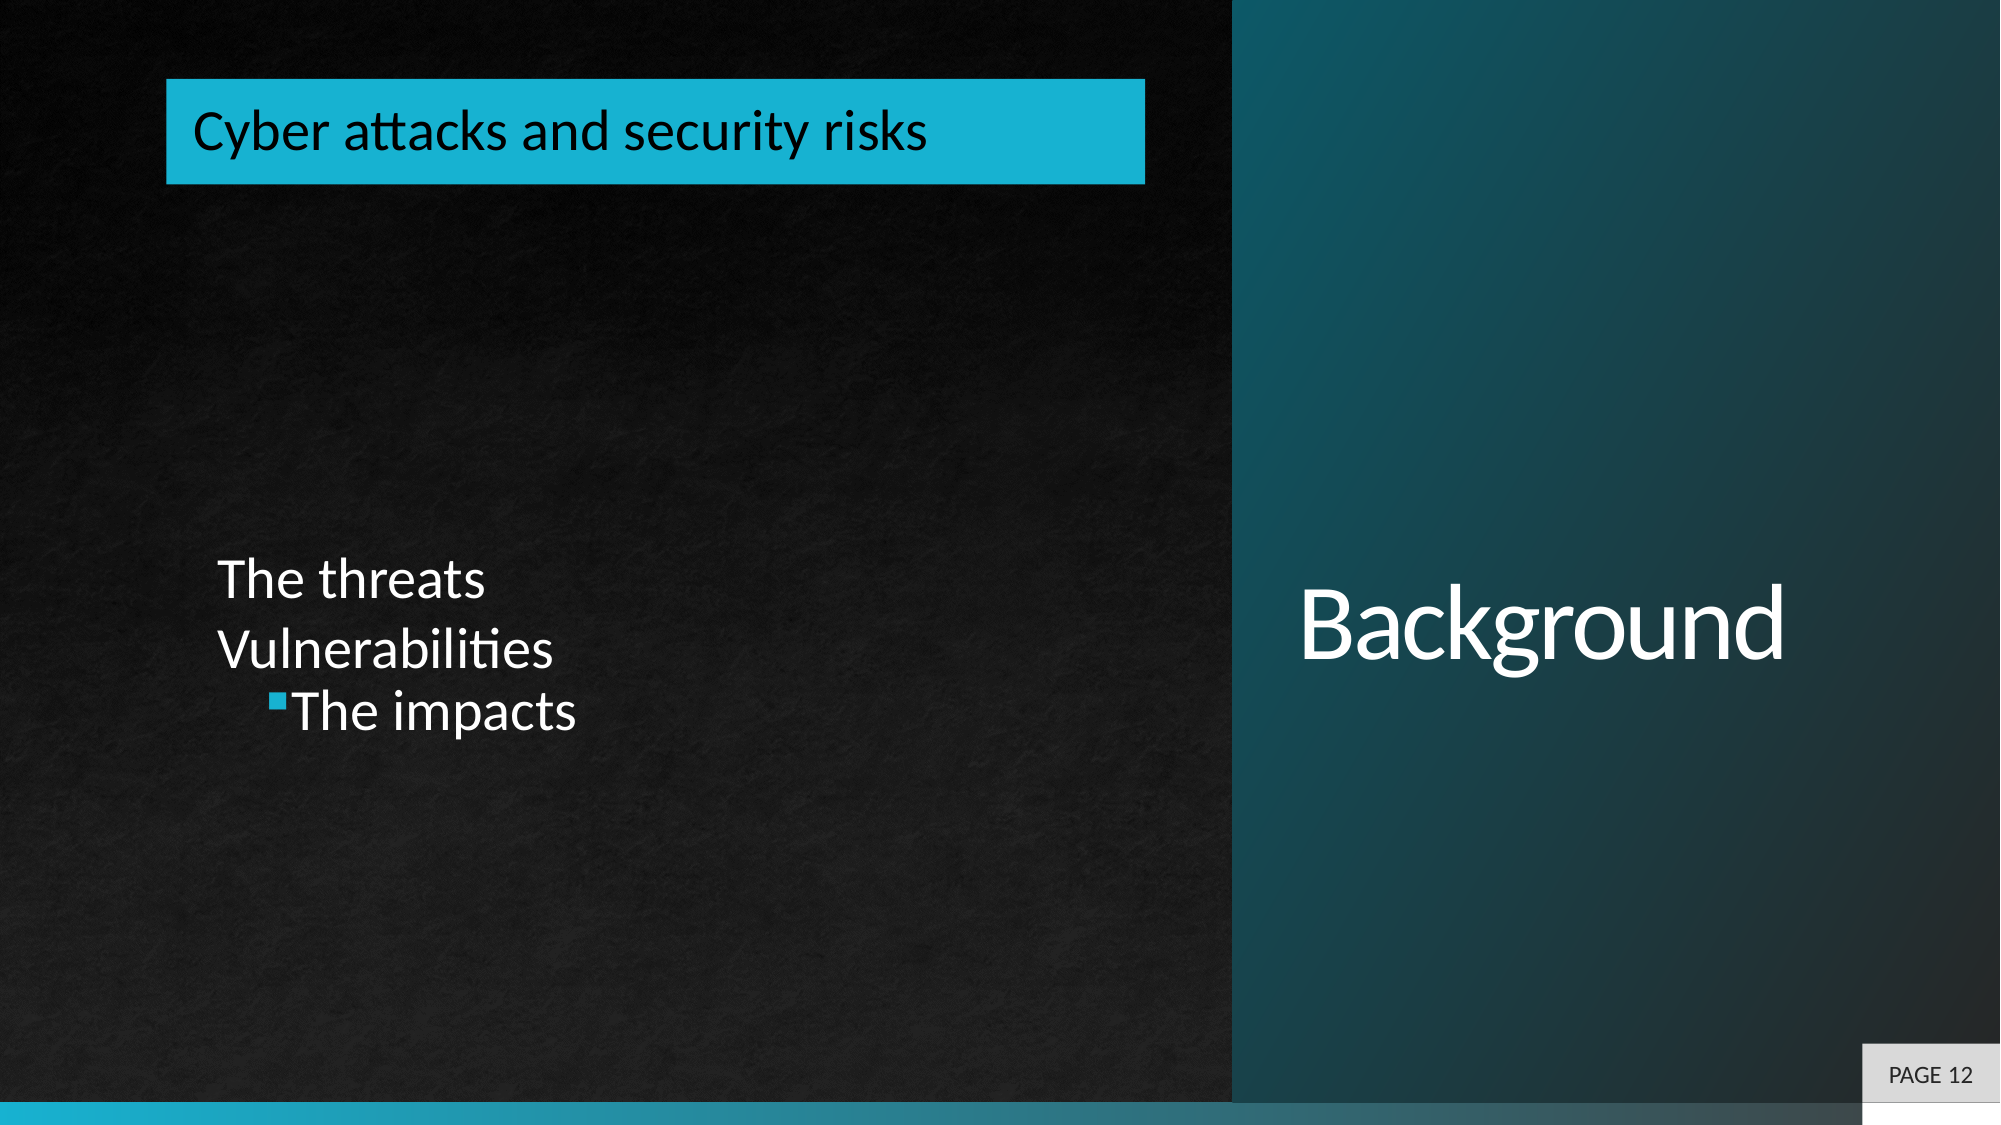

# Background
The threats
Vulnerabilities
The impacts
Cyber attacks and security risks
PAGE 12